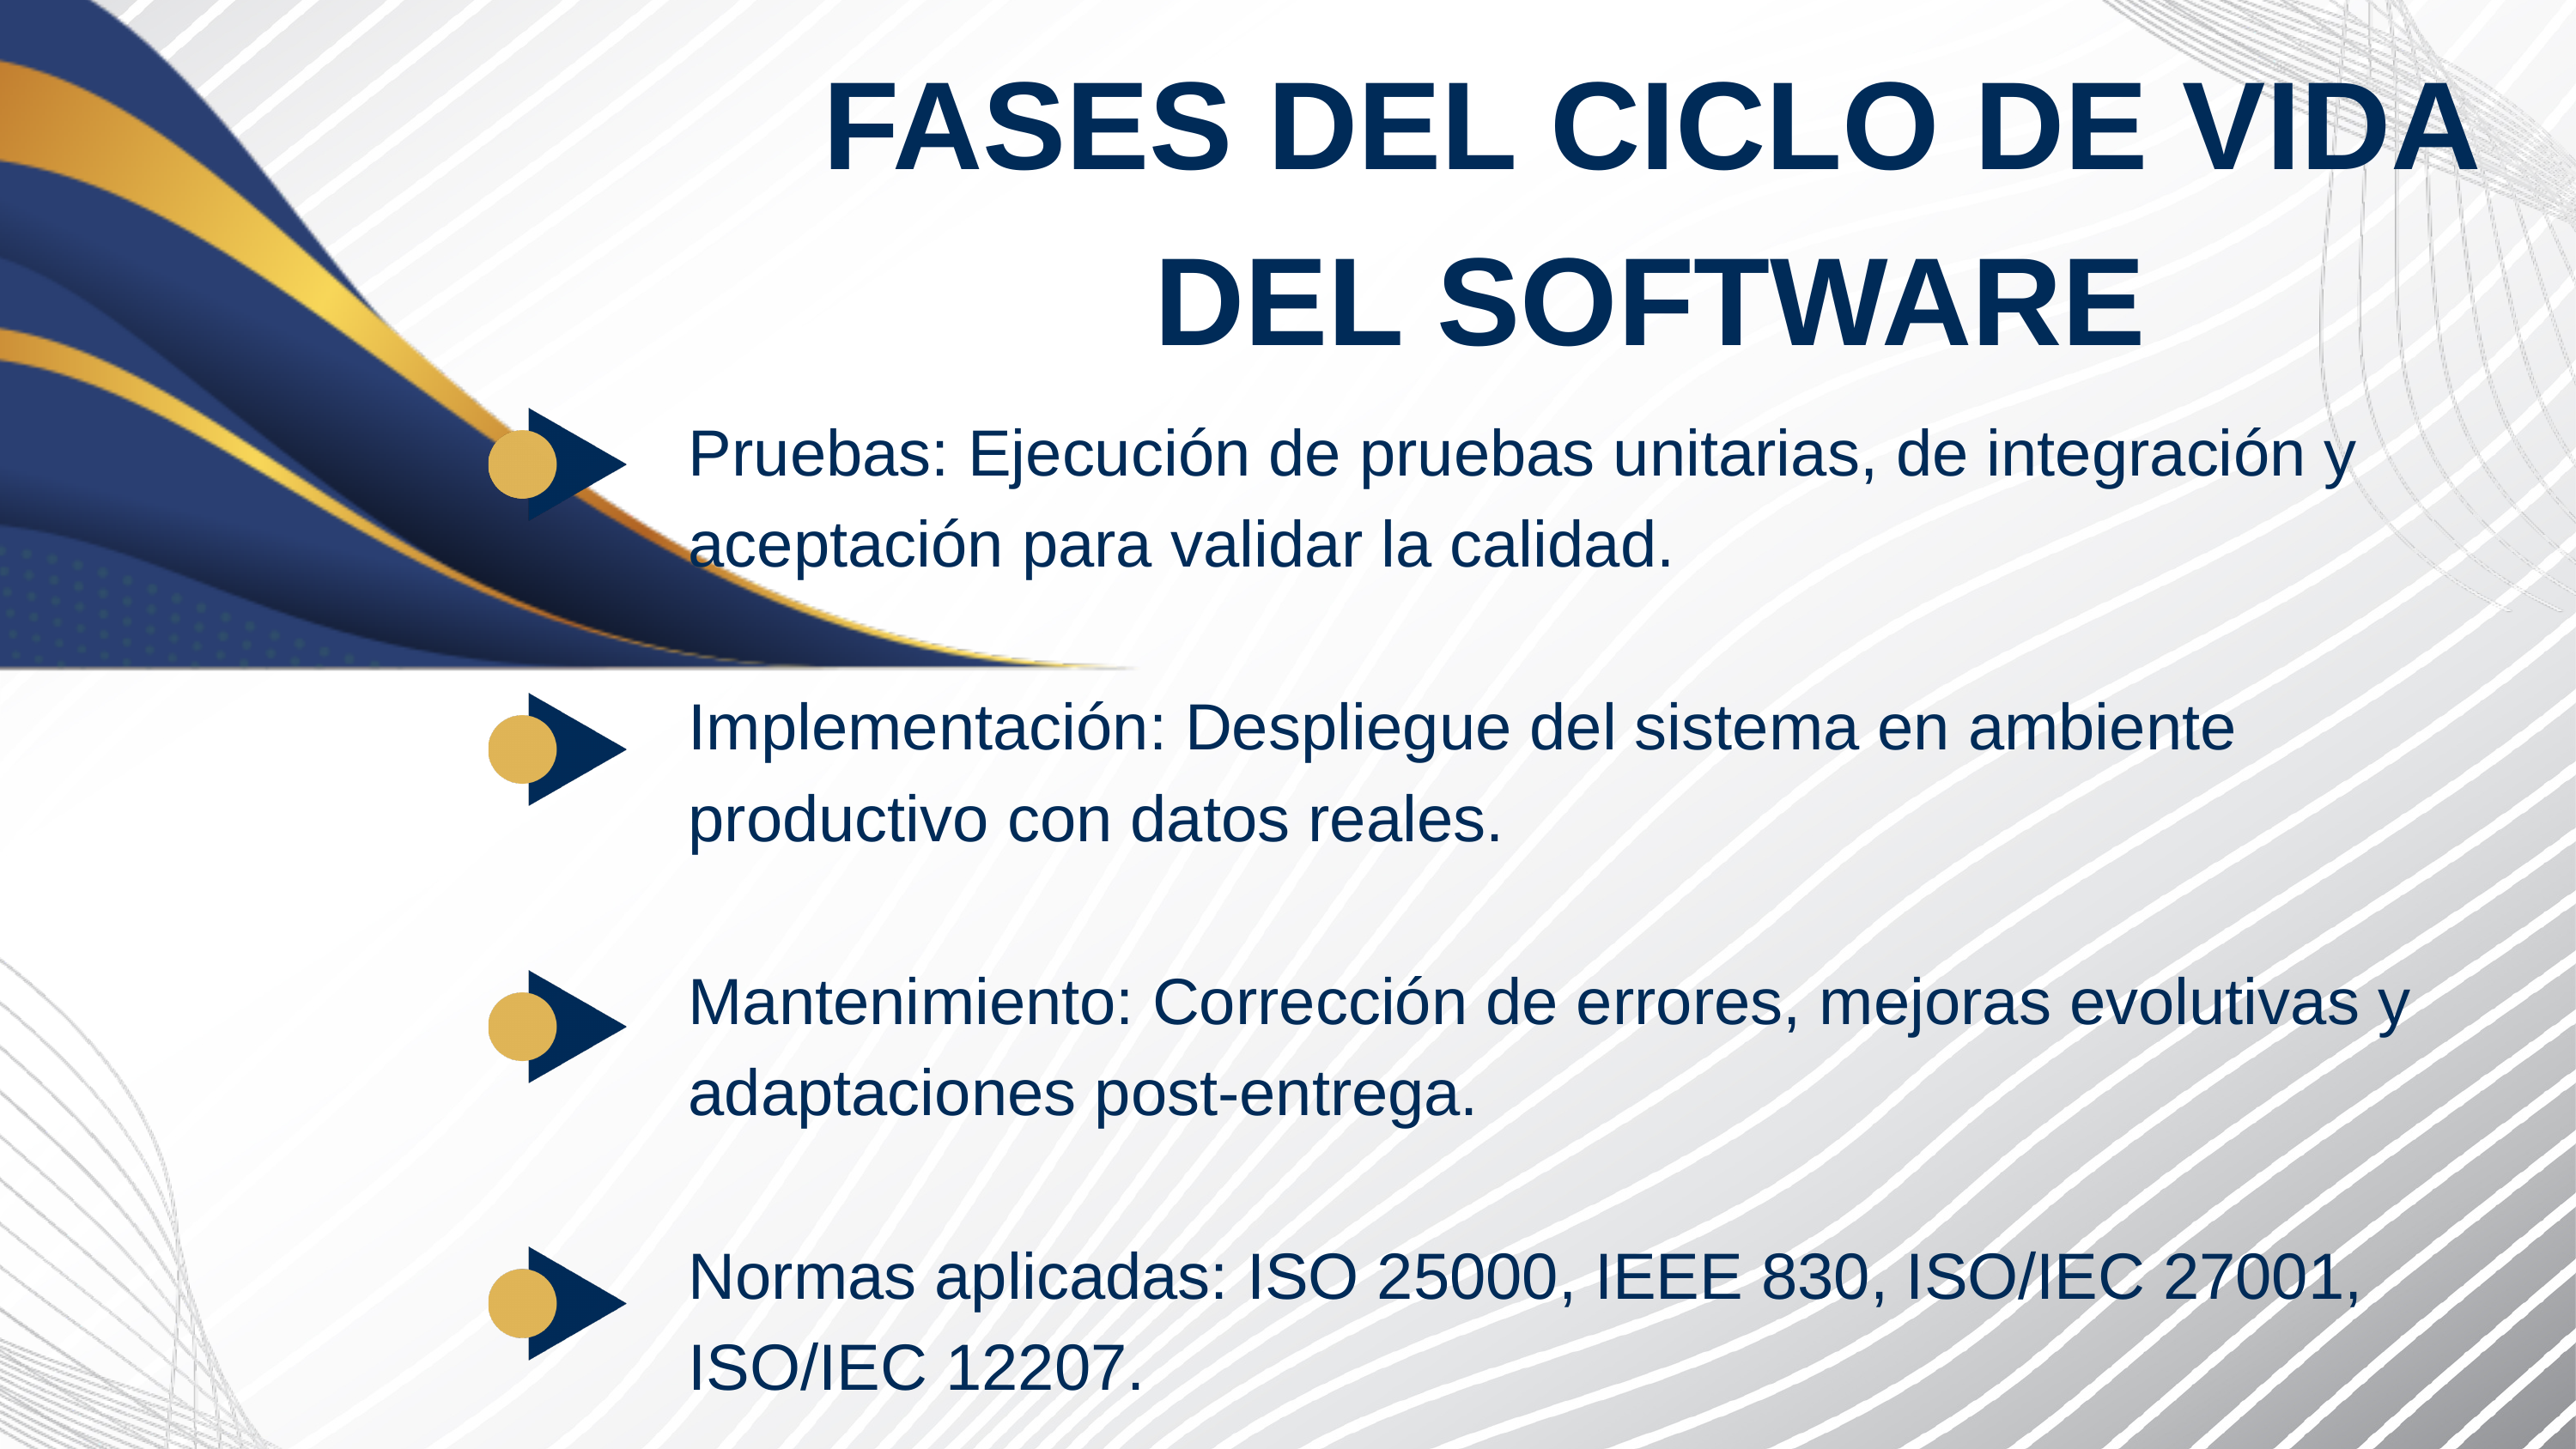

FASES DEL CICLO DE VIDA DEL SOFTWARE
Pruebas: Ejecución de pruebas unitarias, de integración y aceptación para validar la calidad.

Implementación: Despliegue del sistema en ambiente productivo con datos reales.

Mantenimiento: Corrección de errores, mejoras evolutivas y adaptaciones post-entrega.

Normas aplicadas: ISO 25000, IEEE 830, ISO/IEC 27001, ISO/IEC 12207.